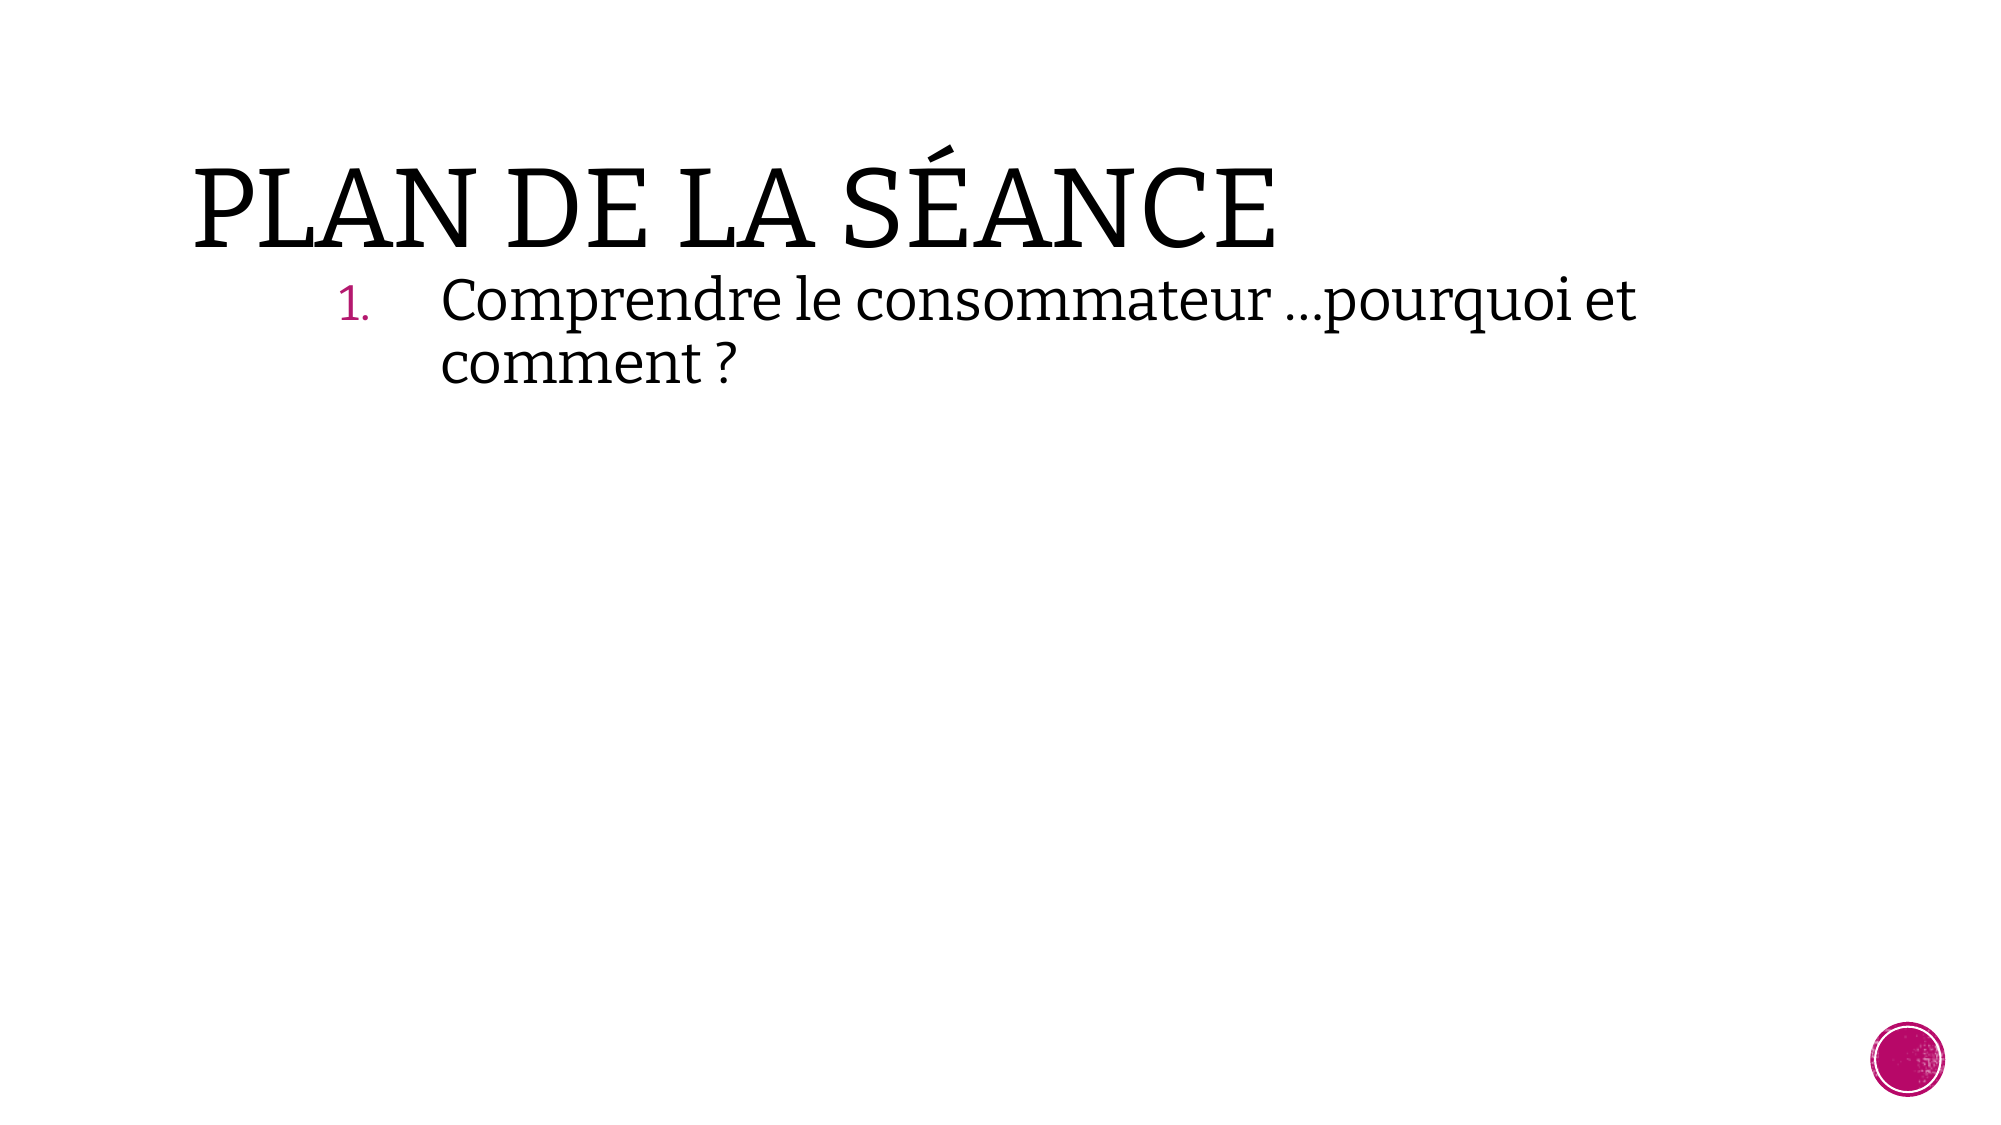

# Plan de la séance
Comprendre le consommateur …pourquoi et comment ?